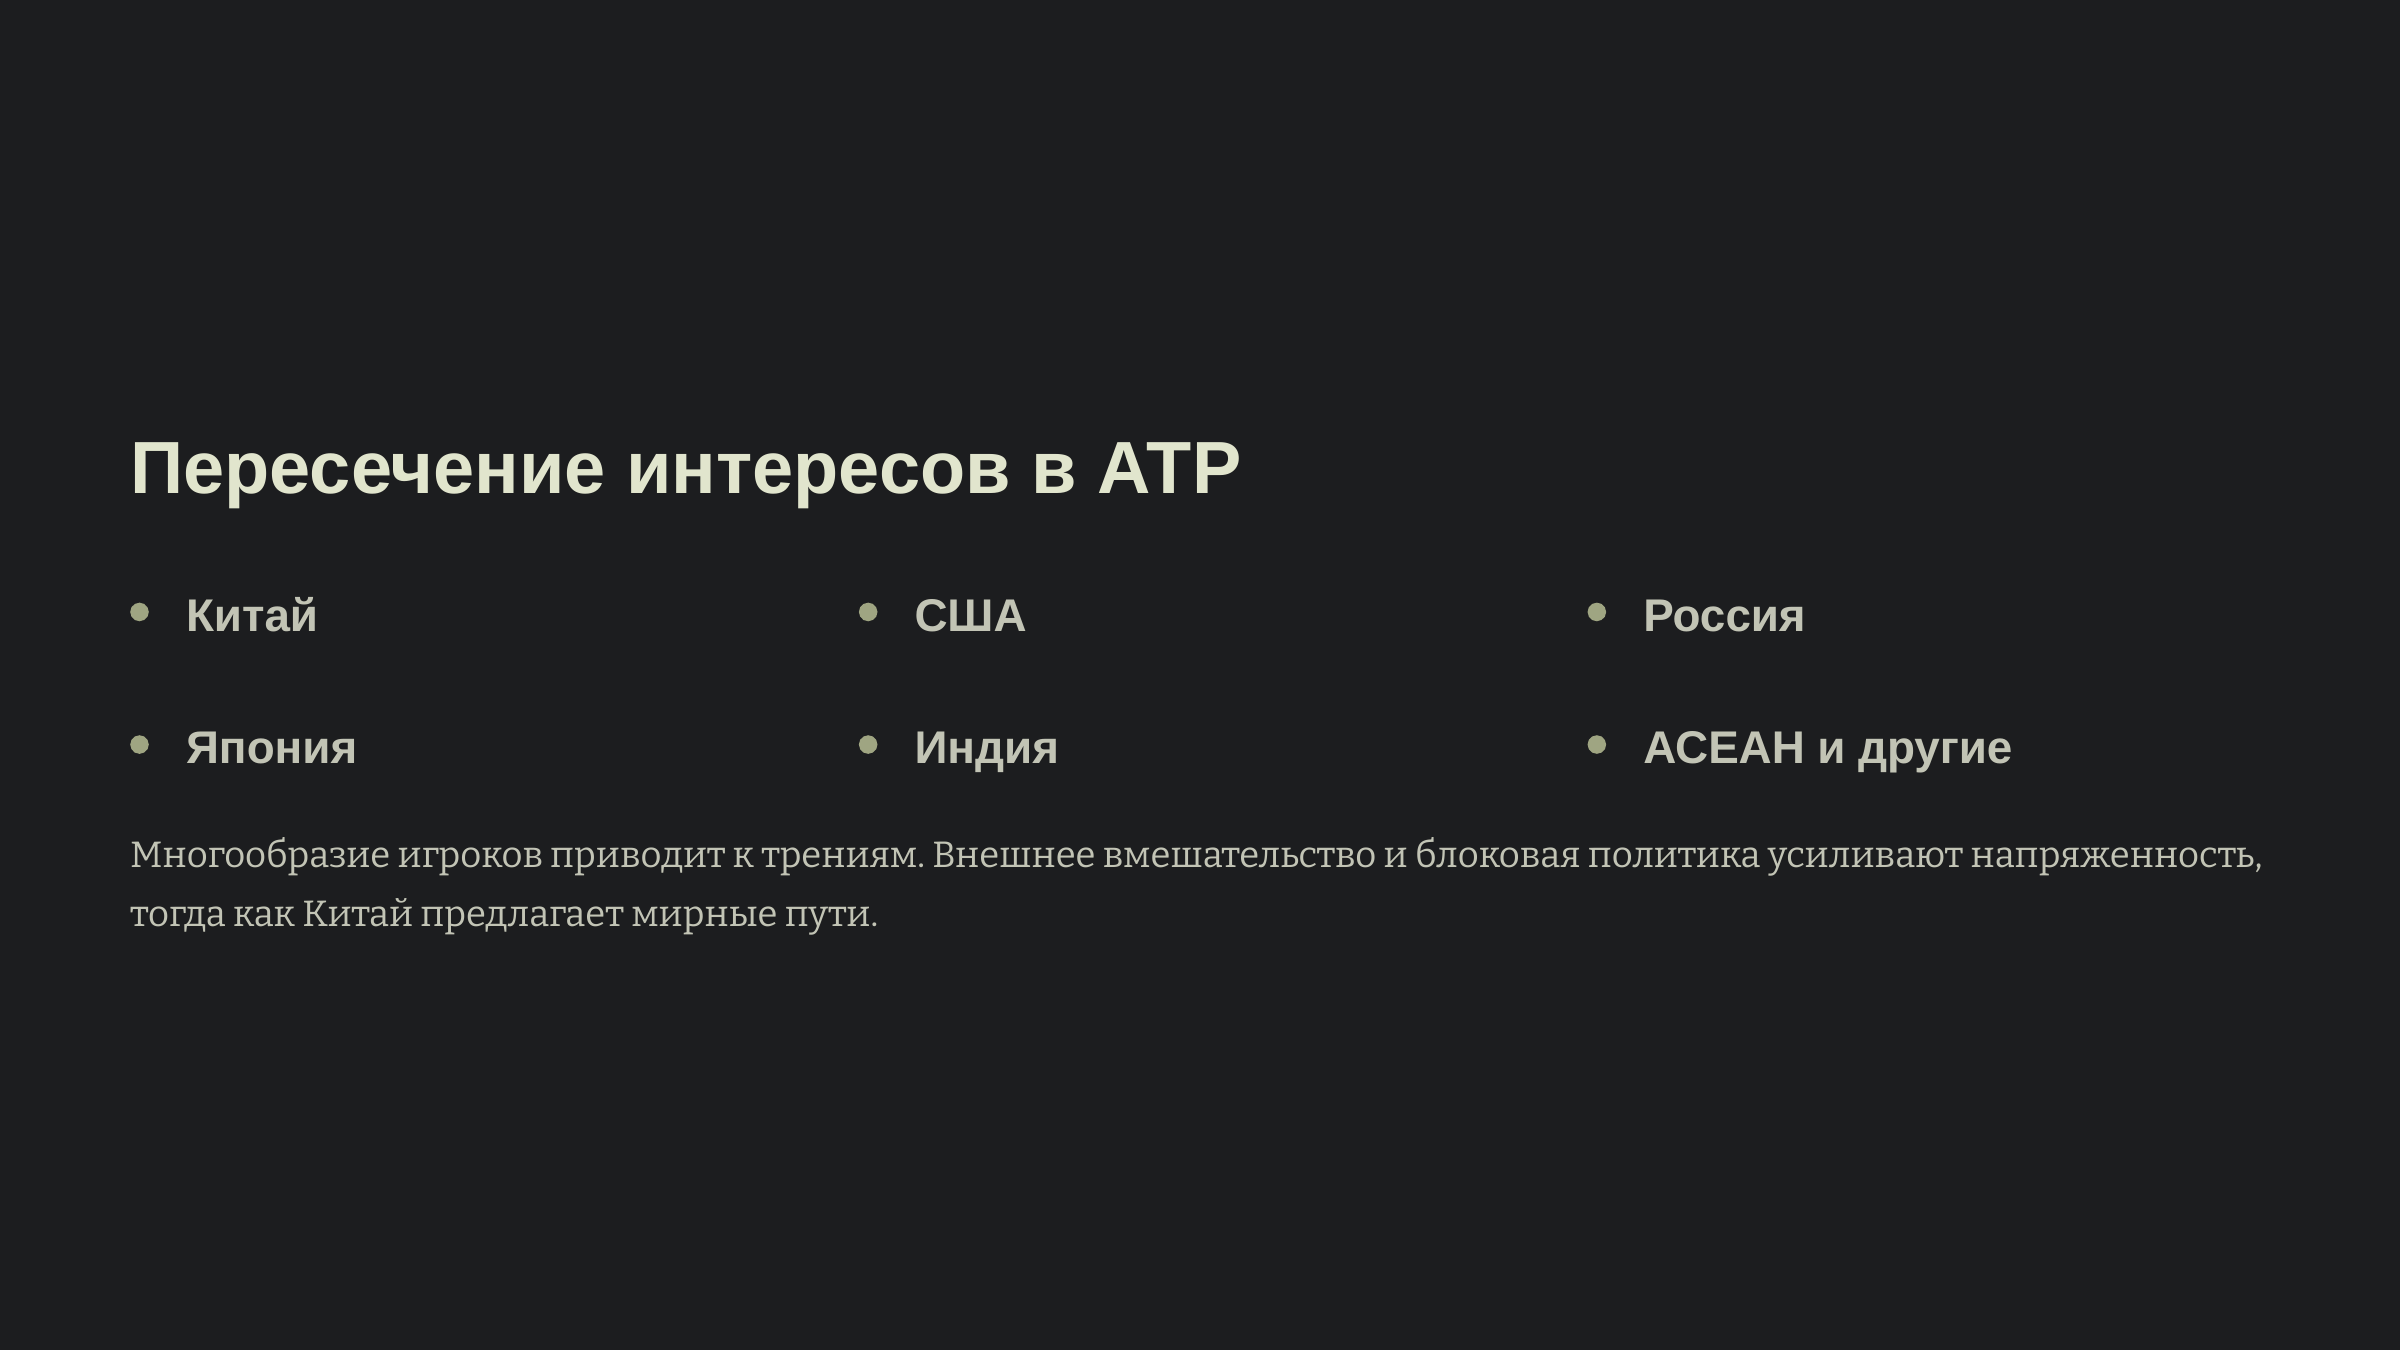

Пересечение интересов в АТР
Китай
США
Россия

Япония
Индия
АСЕАН и другие

Многообразие игроков приводит к трениям. Внешнее вмешательство и блоковая политика усиливают напряженность, тогда как Китай предлагает мирные пути.